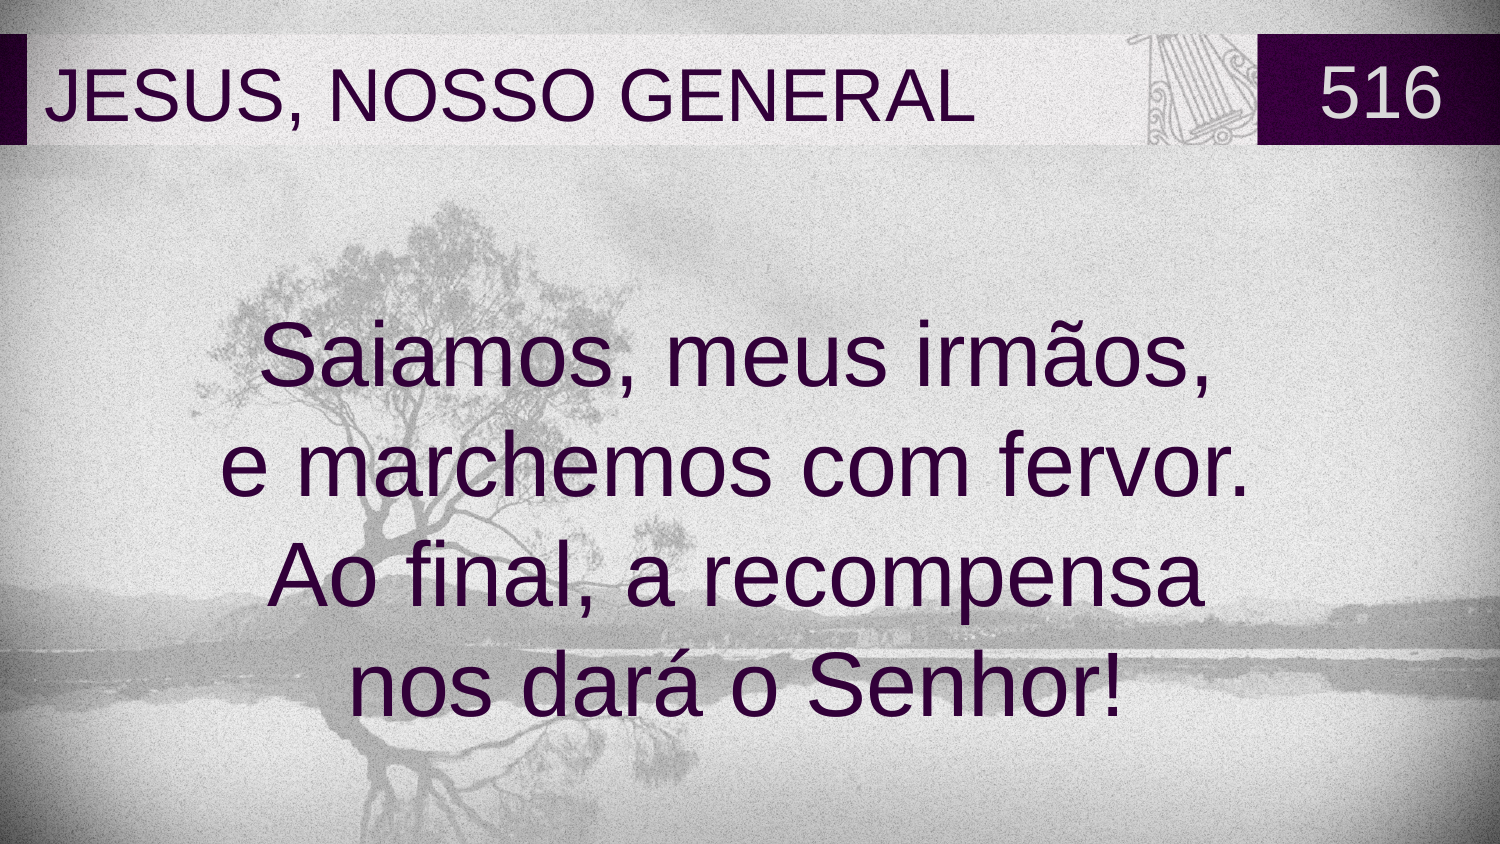

# JESUS, NOSSO GENERAL
516
Saiamos, meus irmãos,
e marchemos com fervor.
Ao final, a recompensa
nos dará o Senhor!